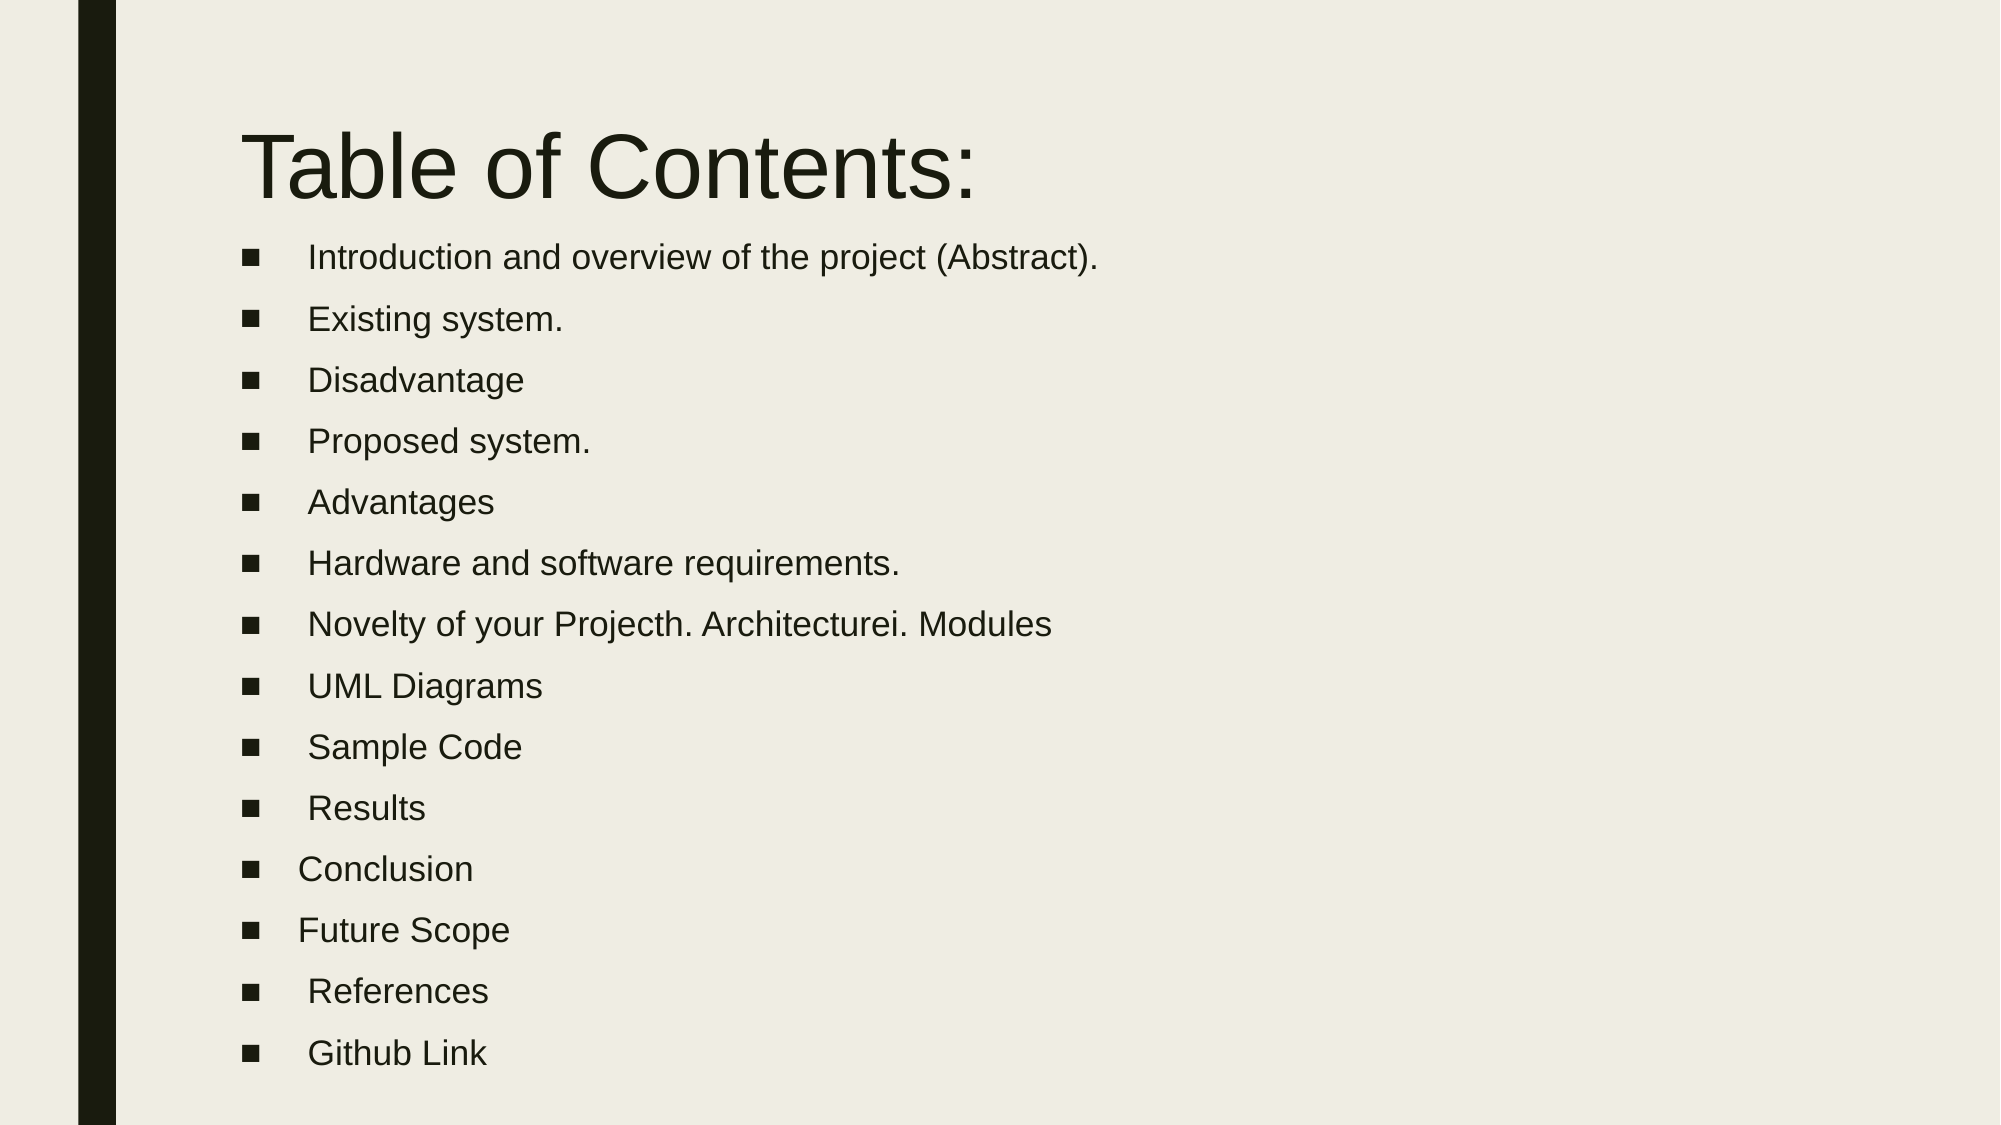

# Table of Contents:
 Introduction and overview of the project (Abstract).
 Existing system.
 Disadvantage
 Proposed system.
 Advantages
 Hardware and software requirements.
 Novelty of your Projecth. Architecturei. Modules
 UML Diagrams
 Sample Code
 Results
Conclusion
Future Scope
 References
 Github Link